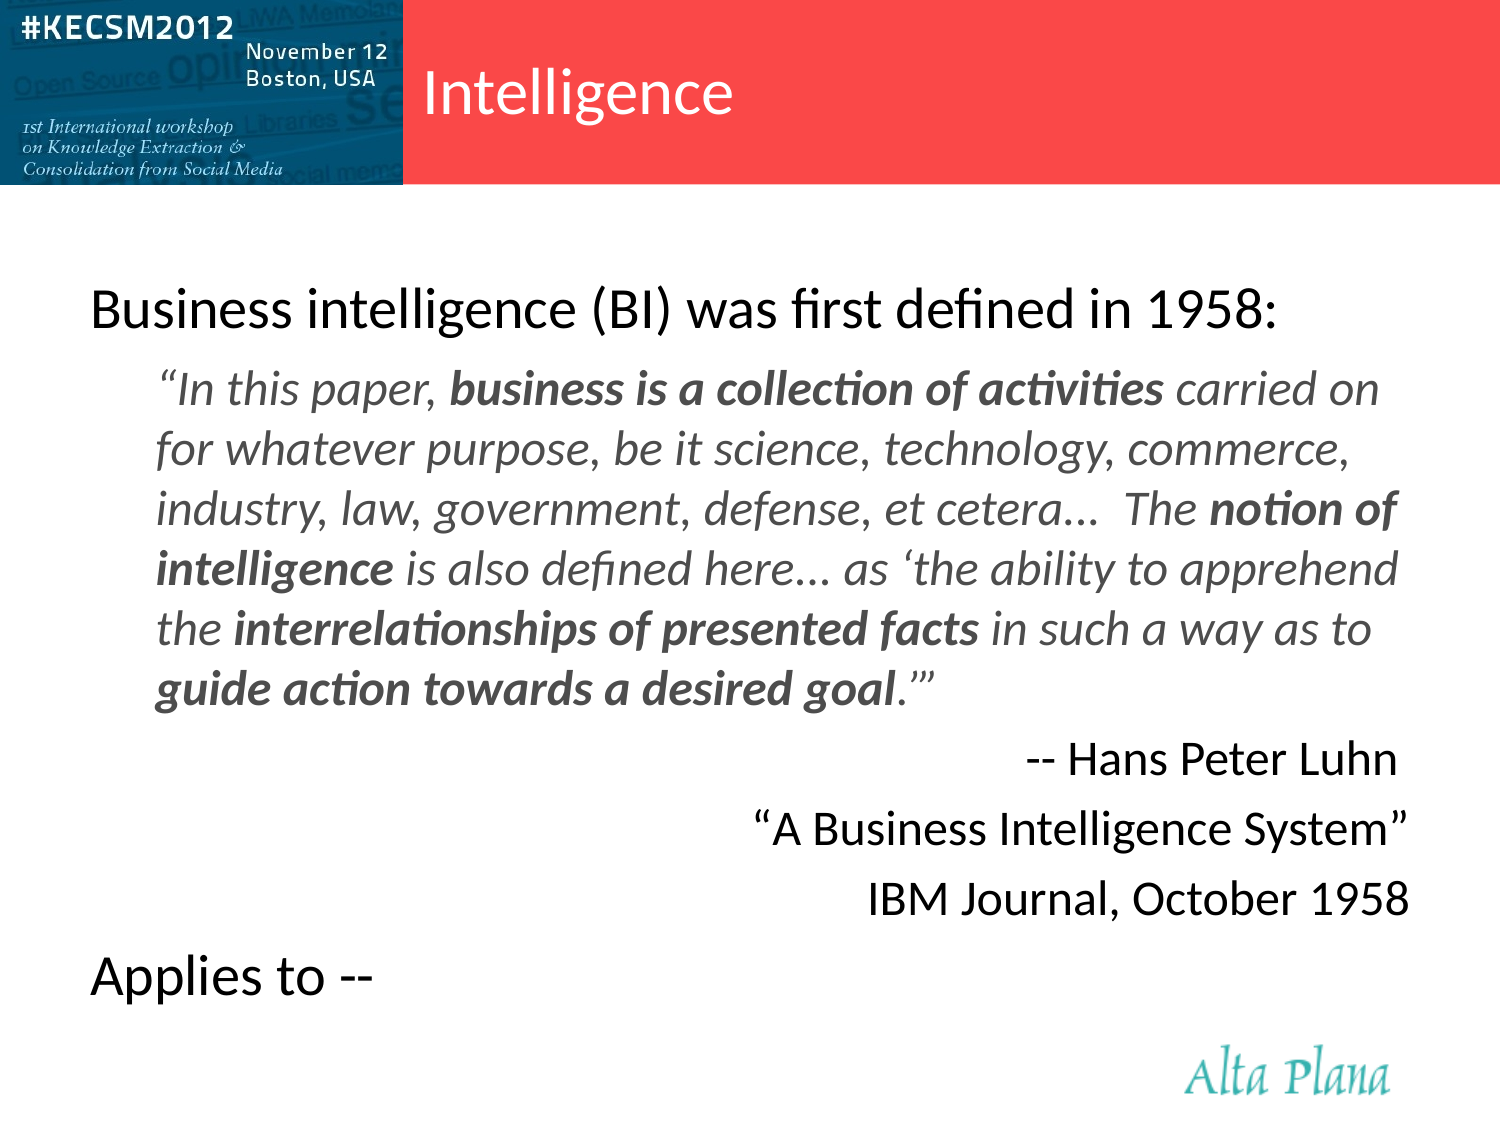

# Intelligence
Business intelligence (BI) was first defined in 1958:
“In this paper, business is a collection of activities carried on for whatever purpose, be it science, technology, commerce, industry, law, government, defense, et cetera...  The notion of intelligence is also defined here... as ‘the ability to apprehend the interrelationships of presented facts in such a way as to guide action towards a desired goal.’”
-- Hans Peter Luhn
“A Business Intelligence System”
IBM Journal, October 1958
Applies to --